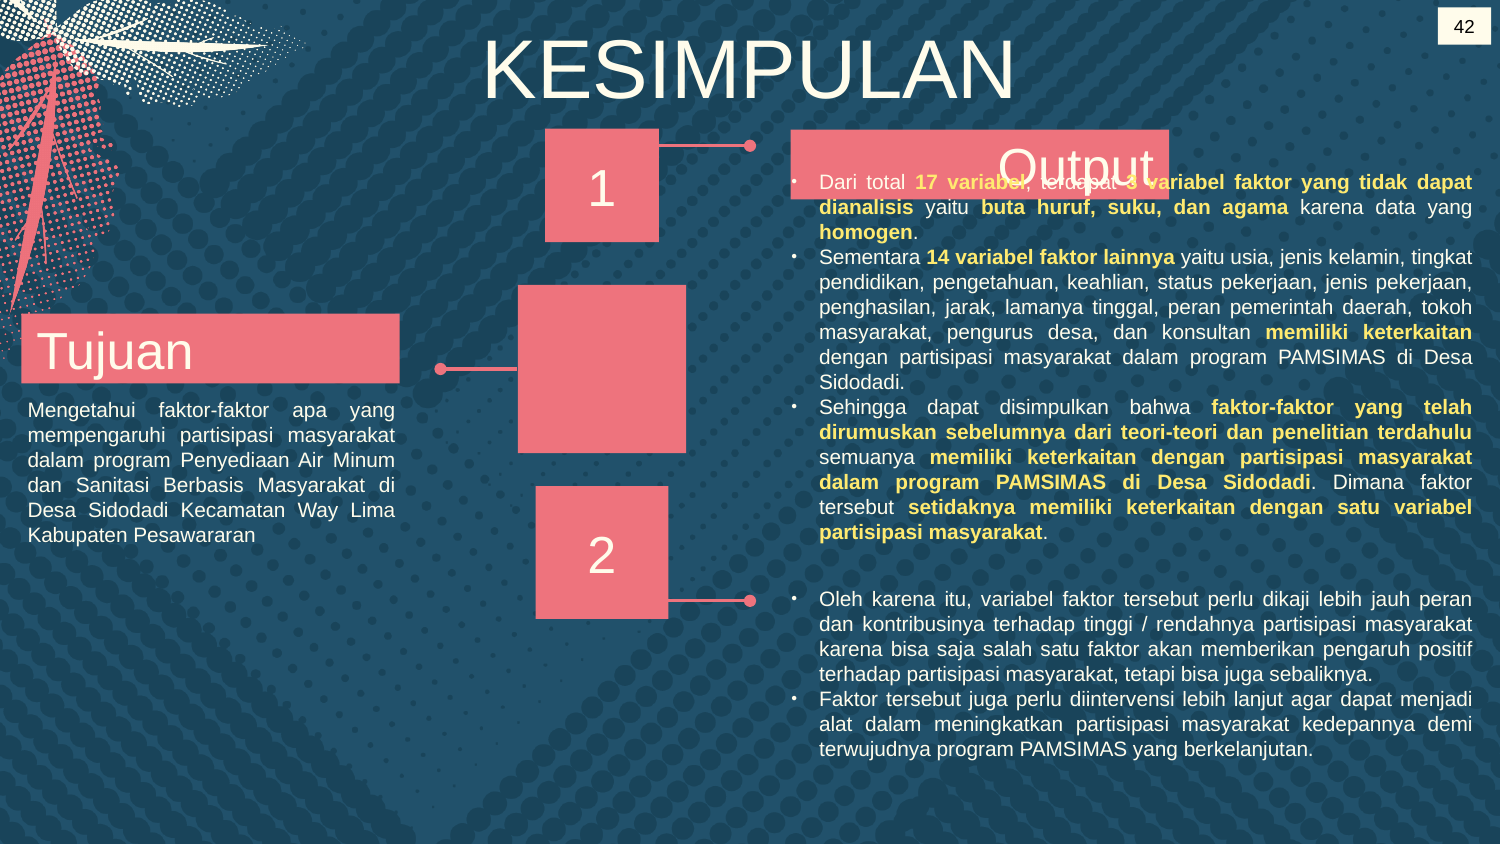

# KESIMPULAN
42
1
Output
Dari total 17 variabel, terdapat 3 variabel faktor yang tidak dapat dianalisis yaitu buta huruf, suku, dan agama karena data yang homogen.
Sementara 14 variabel faktor lainnya yaitu usia, jenis kelamin, tingkat pendidikan, pengetahuan, keahlian, status pekerjaan, jenis pekerjaan, penghasilan, jarak, lamanya tinggal, peran pemerintah daerah, tokoh masyarakat, pengurus desa, dan konsultan memiliki keterkaitan dengan partisipasi masyarakat dalam program PAMSIMAS di Desa Sidodadi.
Sehingga dapat disimpulkan bahwa faktor-faktor yang telah dirumuskan sebelumnya dari teori-teori dan penelitian terdahulu semuanya memiliki keterkaitan dengan partisipasi masyarakat dalam program PAMSIMAS di Desa Sidodadi. Dimana faktor tersebut setidaknya memiliki keterkaitan dengan satu variabel partisipasi masyarakat.

Tujuan
Mengetahui faktor-faktor apa yang mempengaruhi partisipasi masyarakat dalam program Penyediaan Air Minum dan Sanitasi Berbasis Masyarakat di Desa Sidodadi Kecamatan Way Lima Kabupaten Pesawararan
2
Oleh karena itu, variabel faktor tersebut perlu dikaji lebih jauh peran dan kontribusinya terhadap tinggi / rendahnya partisipasi masyarakat karena bisa saja salah satu faktor akan memberikan pengaruh positif terhadap partisipasi masyarakat, tetapi bisa juga sebaliknya.
Faktor tersebut juga perlu diintervensi lebih lanjut agar dapat menjadi alat dalam meningkatkan partisipasi masyarakat kedepannya demi terwujudnya program PAMSIMAS yang berkelanjutan.